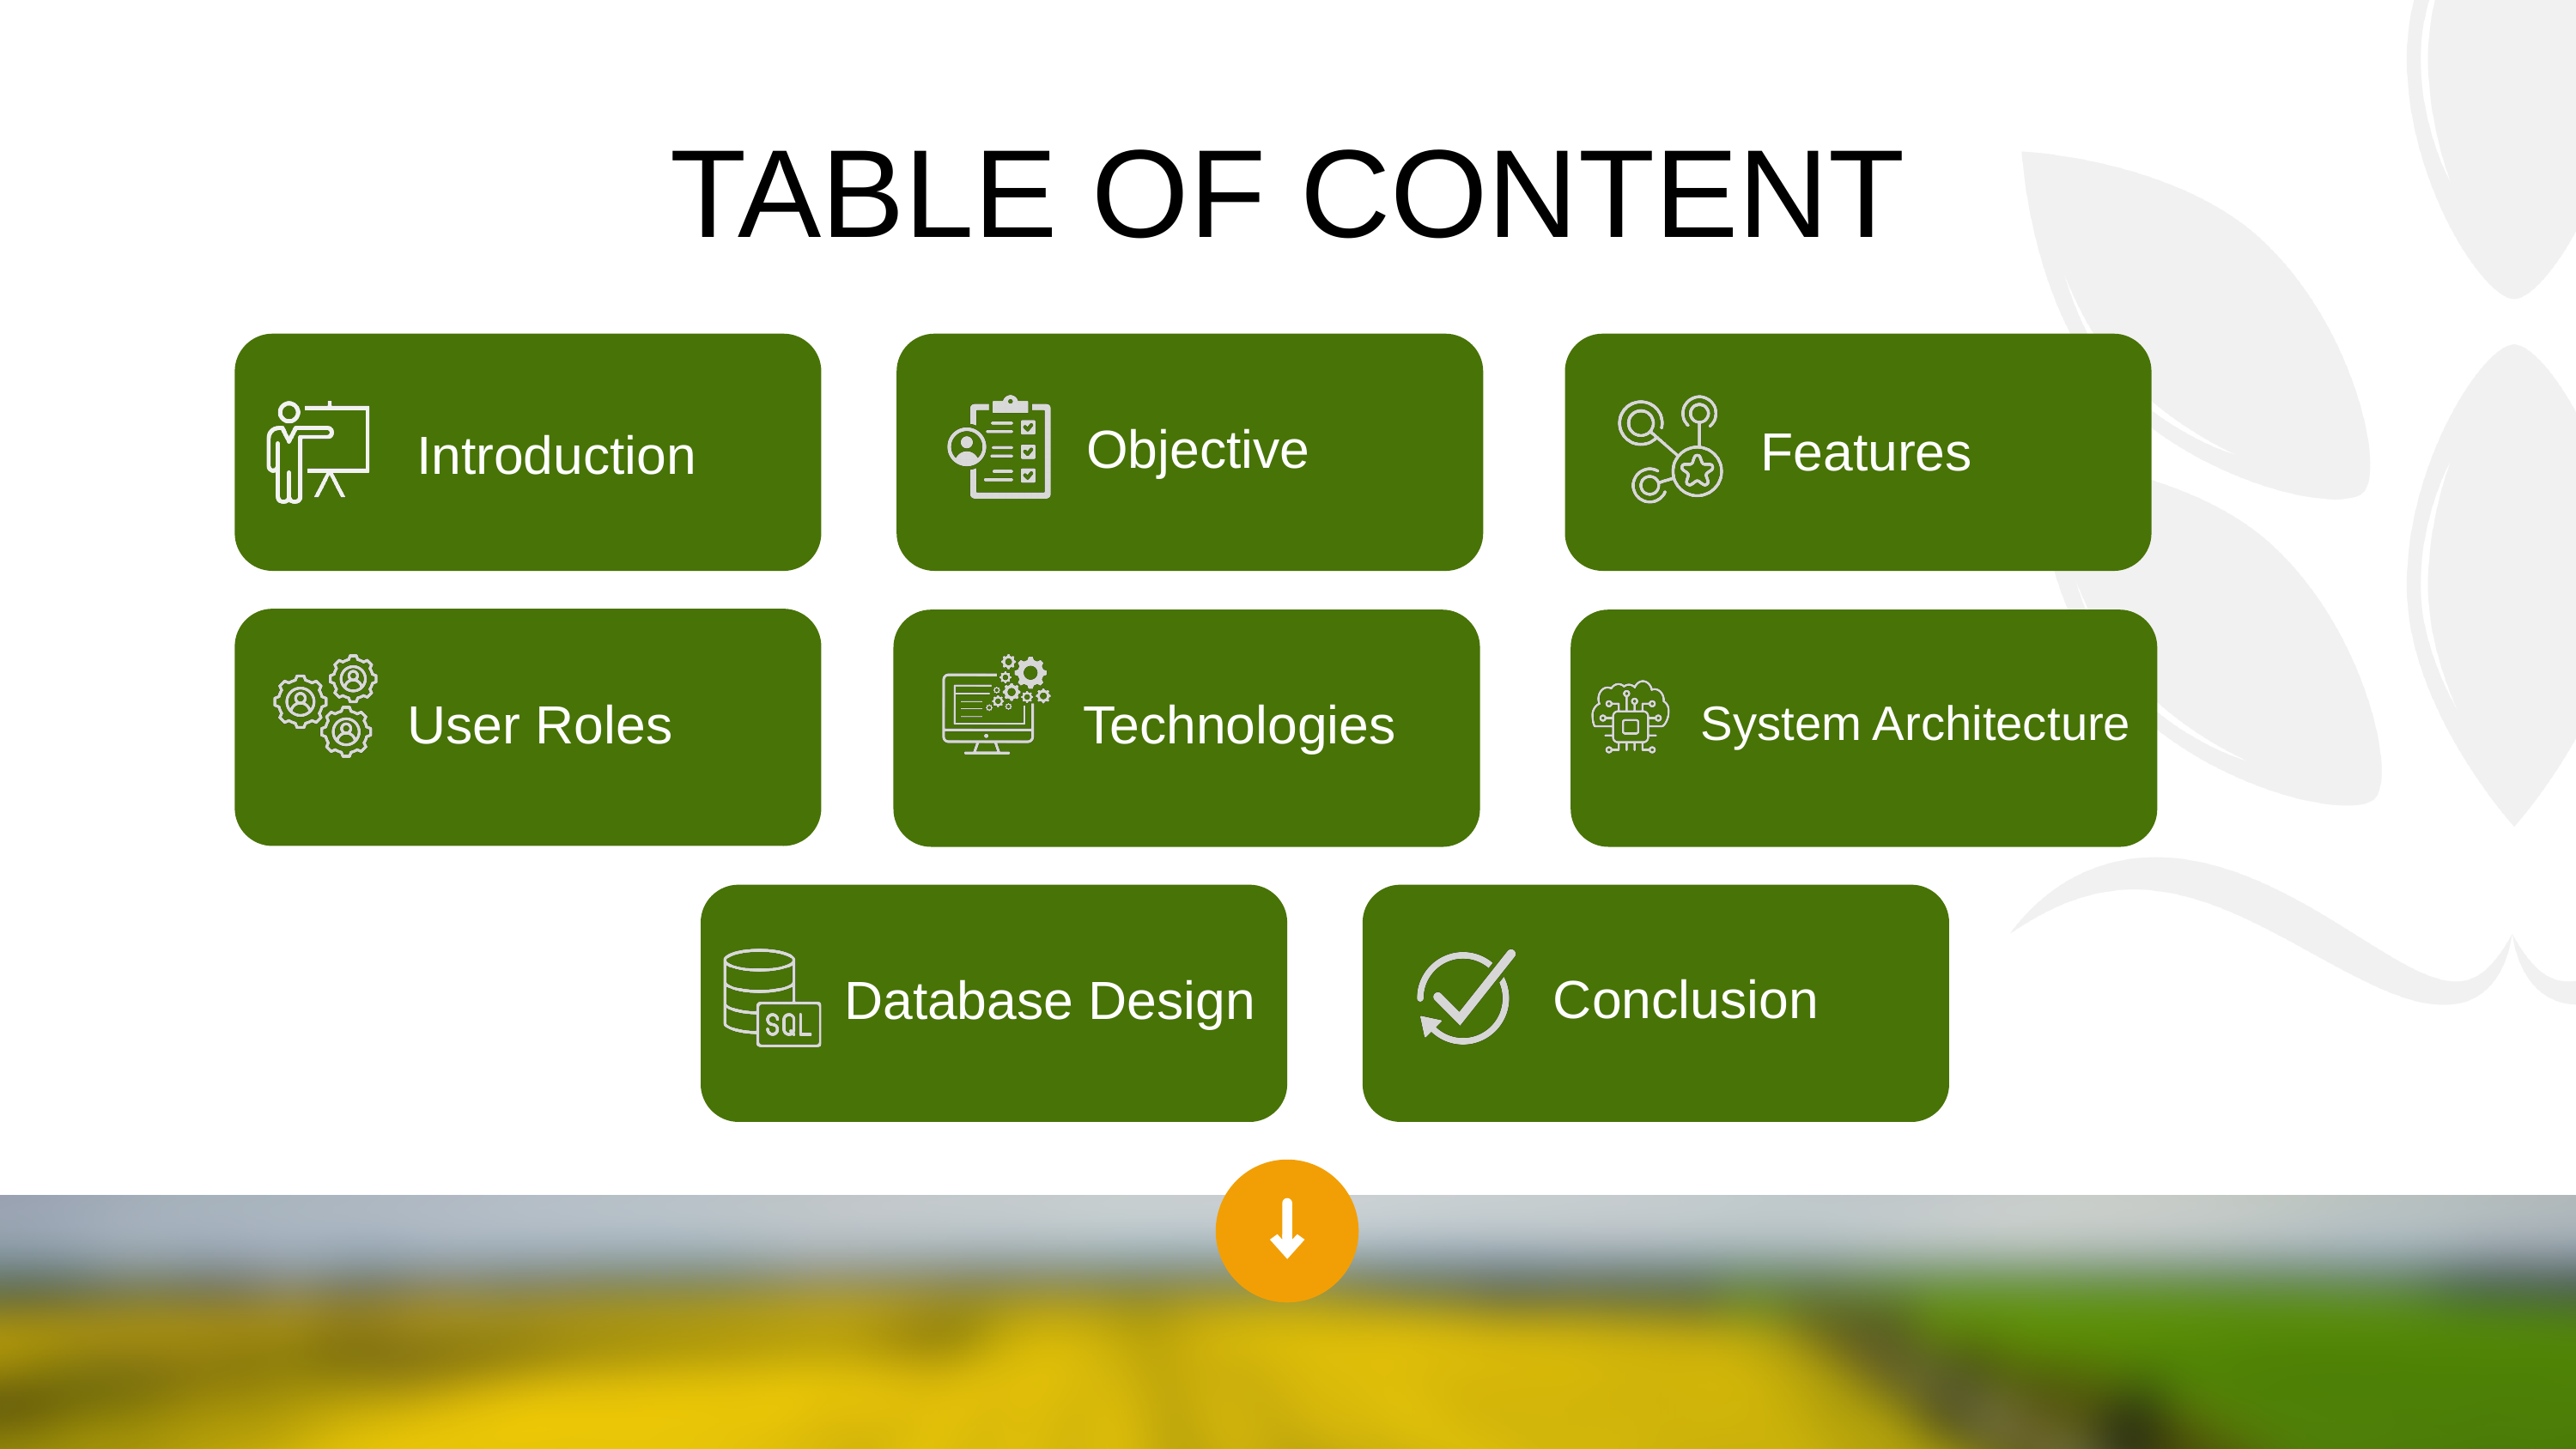

TABLE OF CONTENT

Objective
Features
Introduction

User Roles
Technologies
System Architecture

Conclusion
Database Design